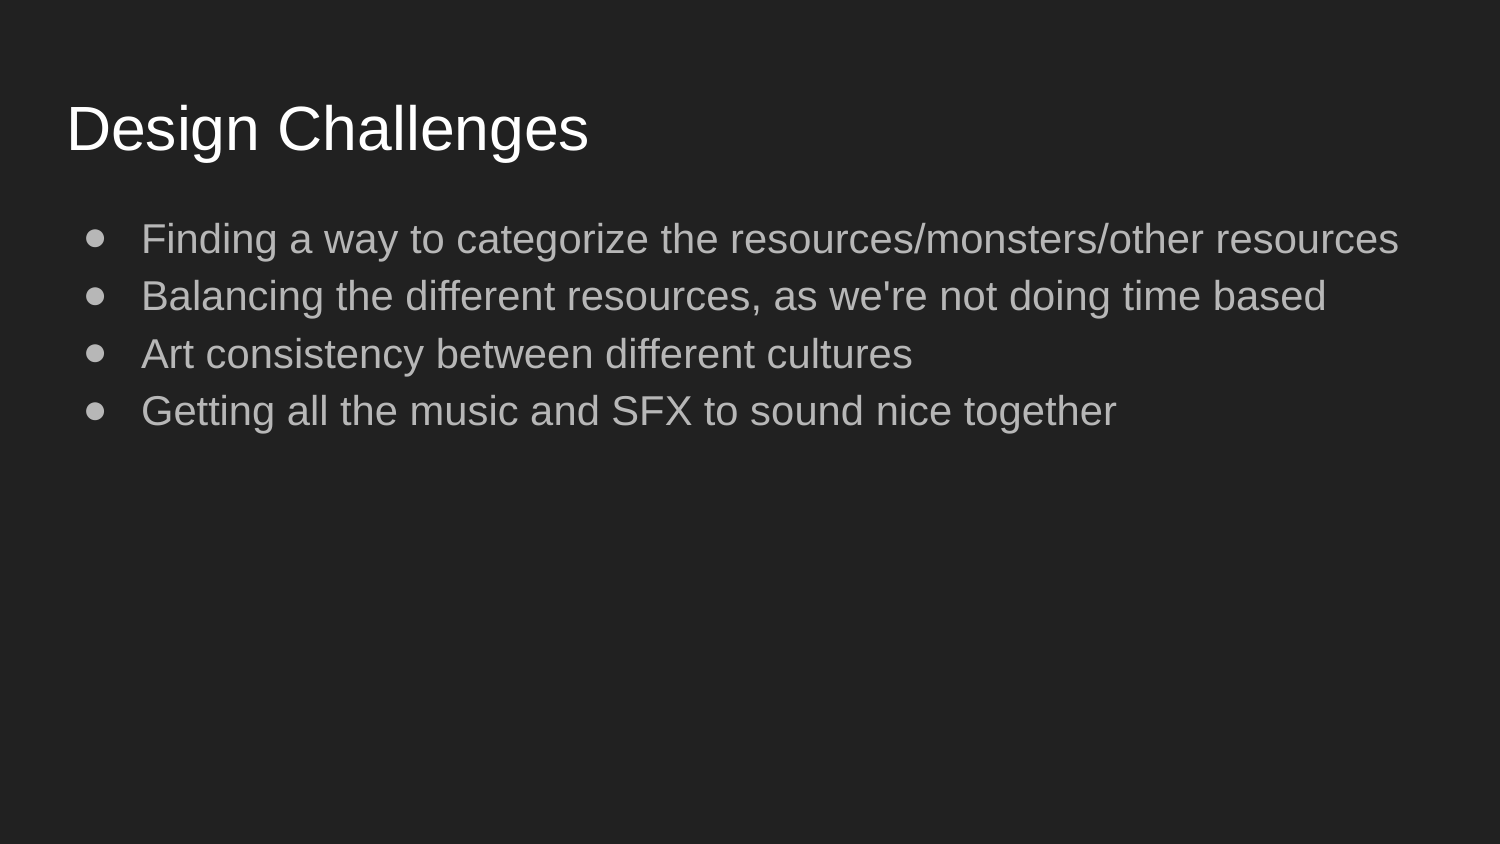

# Design Challenges
Finding a way to categorize the resources/monsters/other resources
Balancing the different resources, as we're not doing time based
Art consistency between different cultures
Getting all the music and SFX to sound nice together